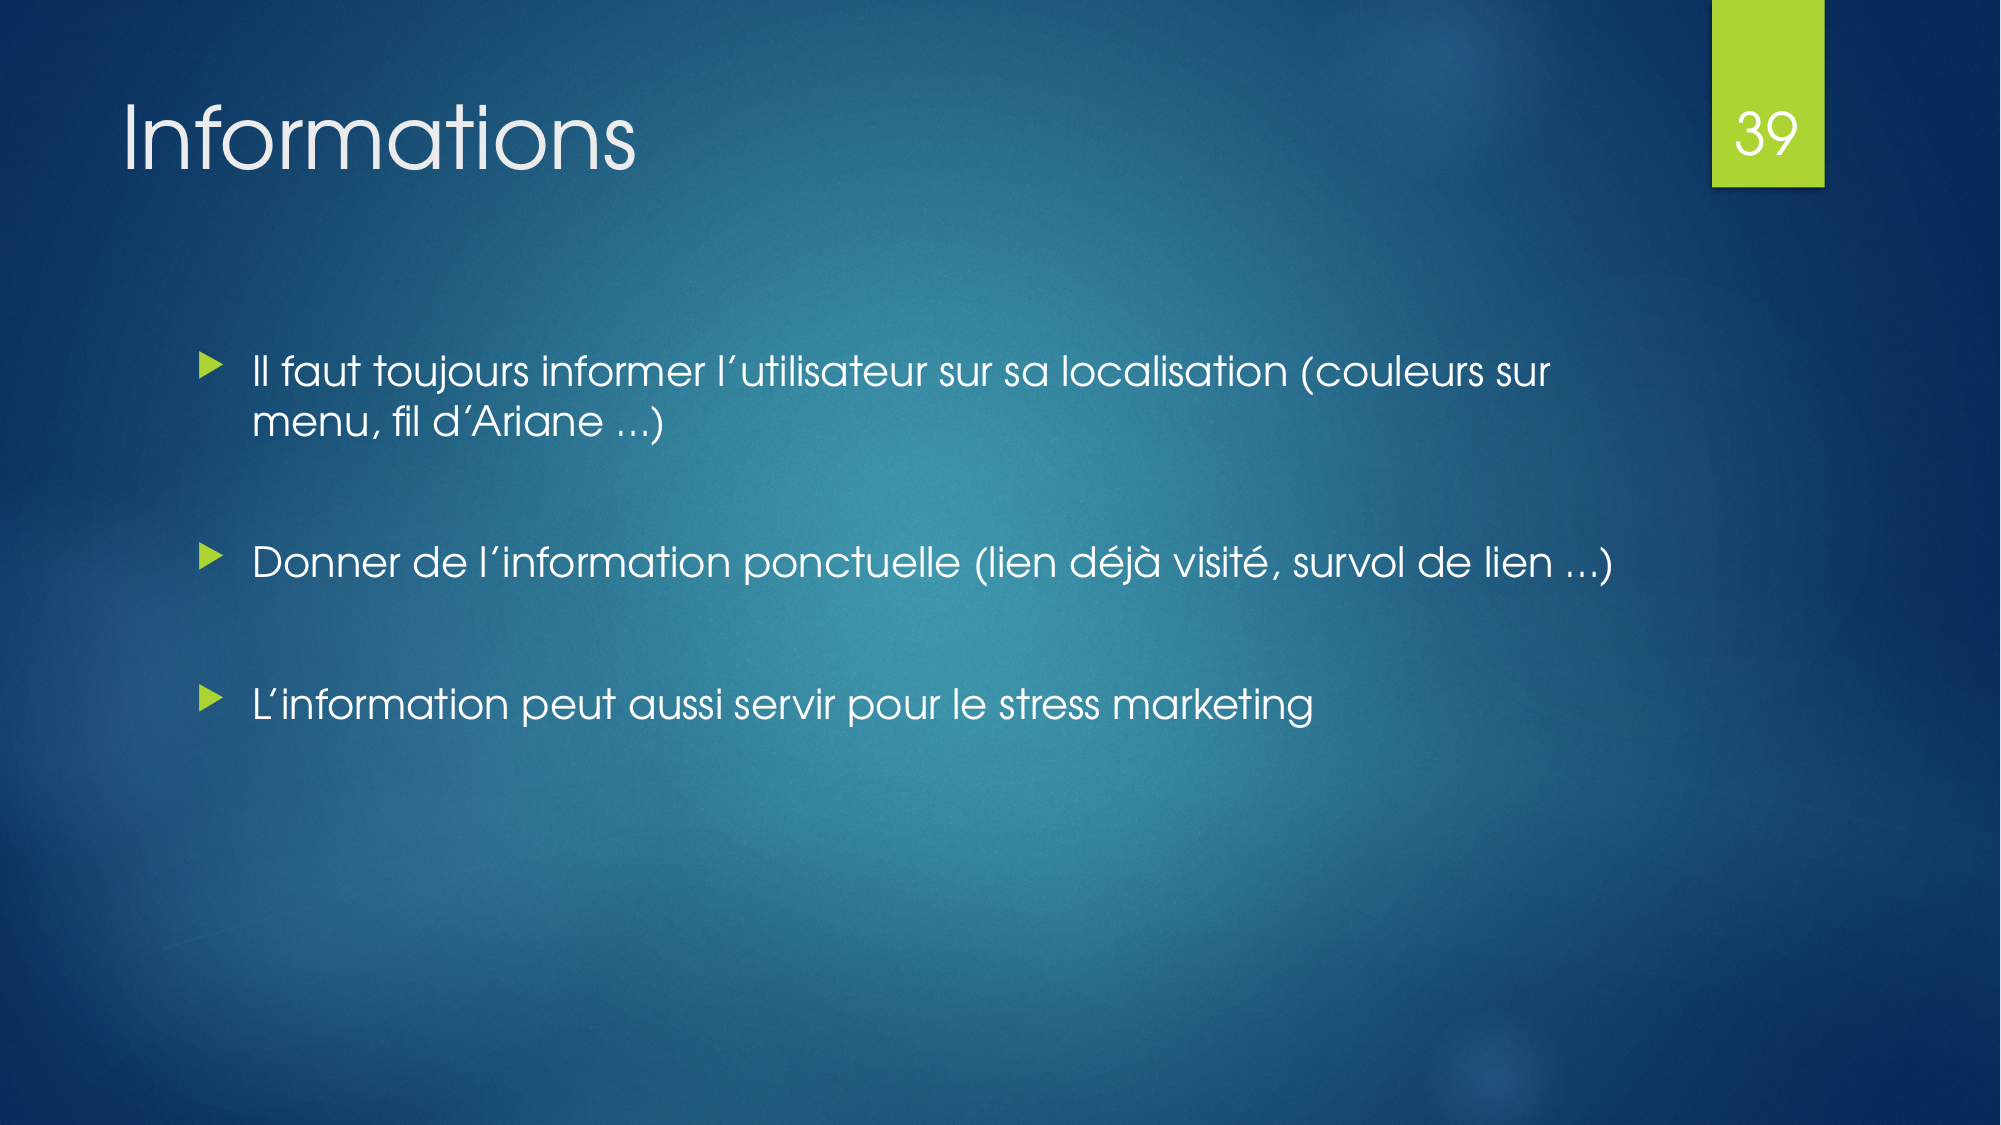

39
# Informations
Il faut toujours informer l’utilisateur sur sa localisation (couleurs sur menu, fil d’Ariane …)

Donner de l’information ponctuelle (lien déjà visité, survol de lien …)

L’information peut aussi servir pour le stress marketing